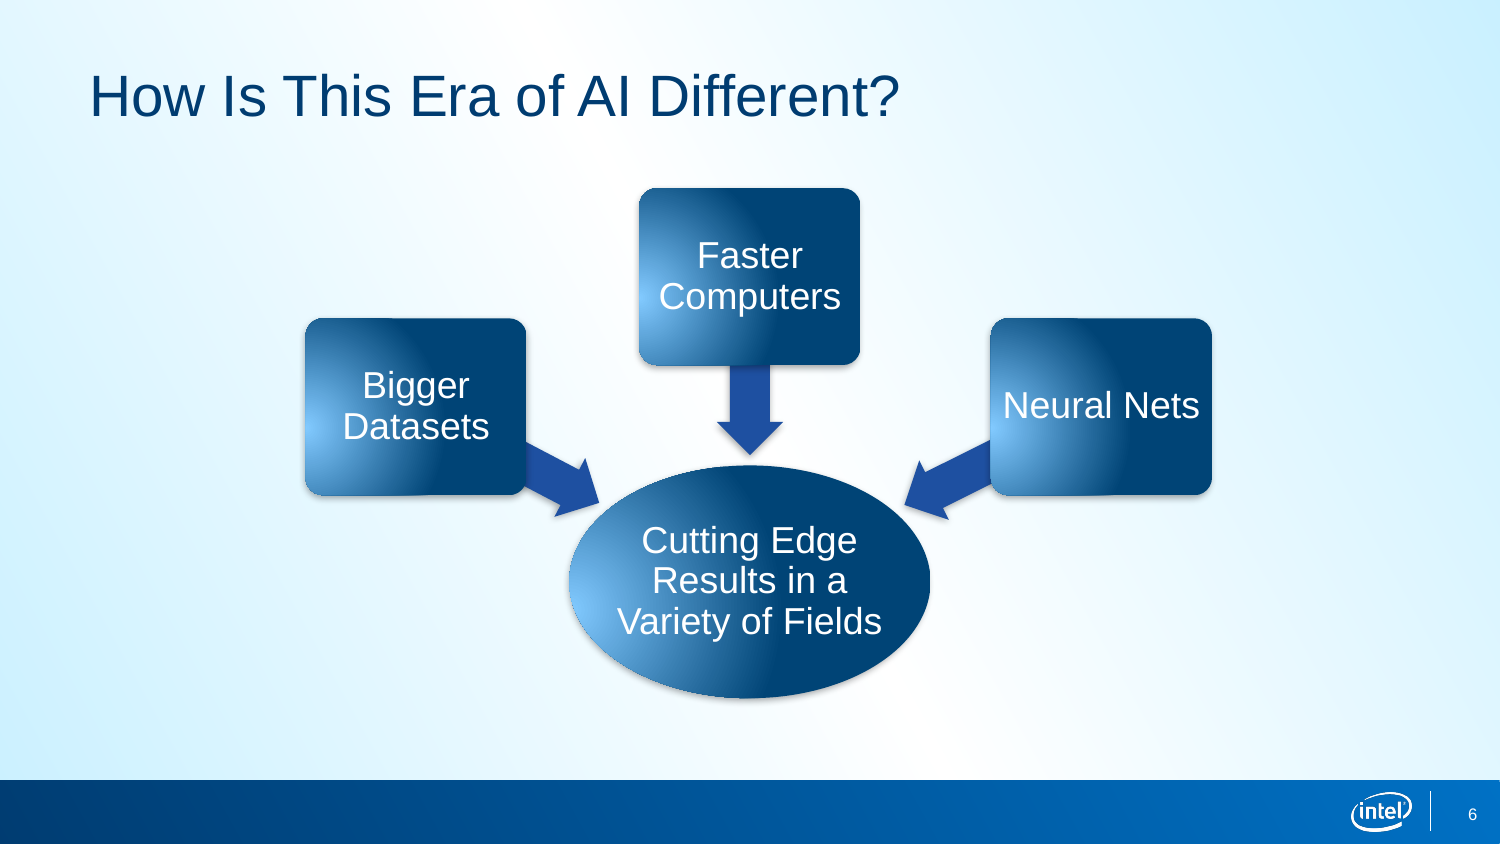

How Is This Era of AI Different?

Faster Computers

Neural Nets

Bigger Datasets

Cutting Edge Results in a Variety of Fields
6